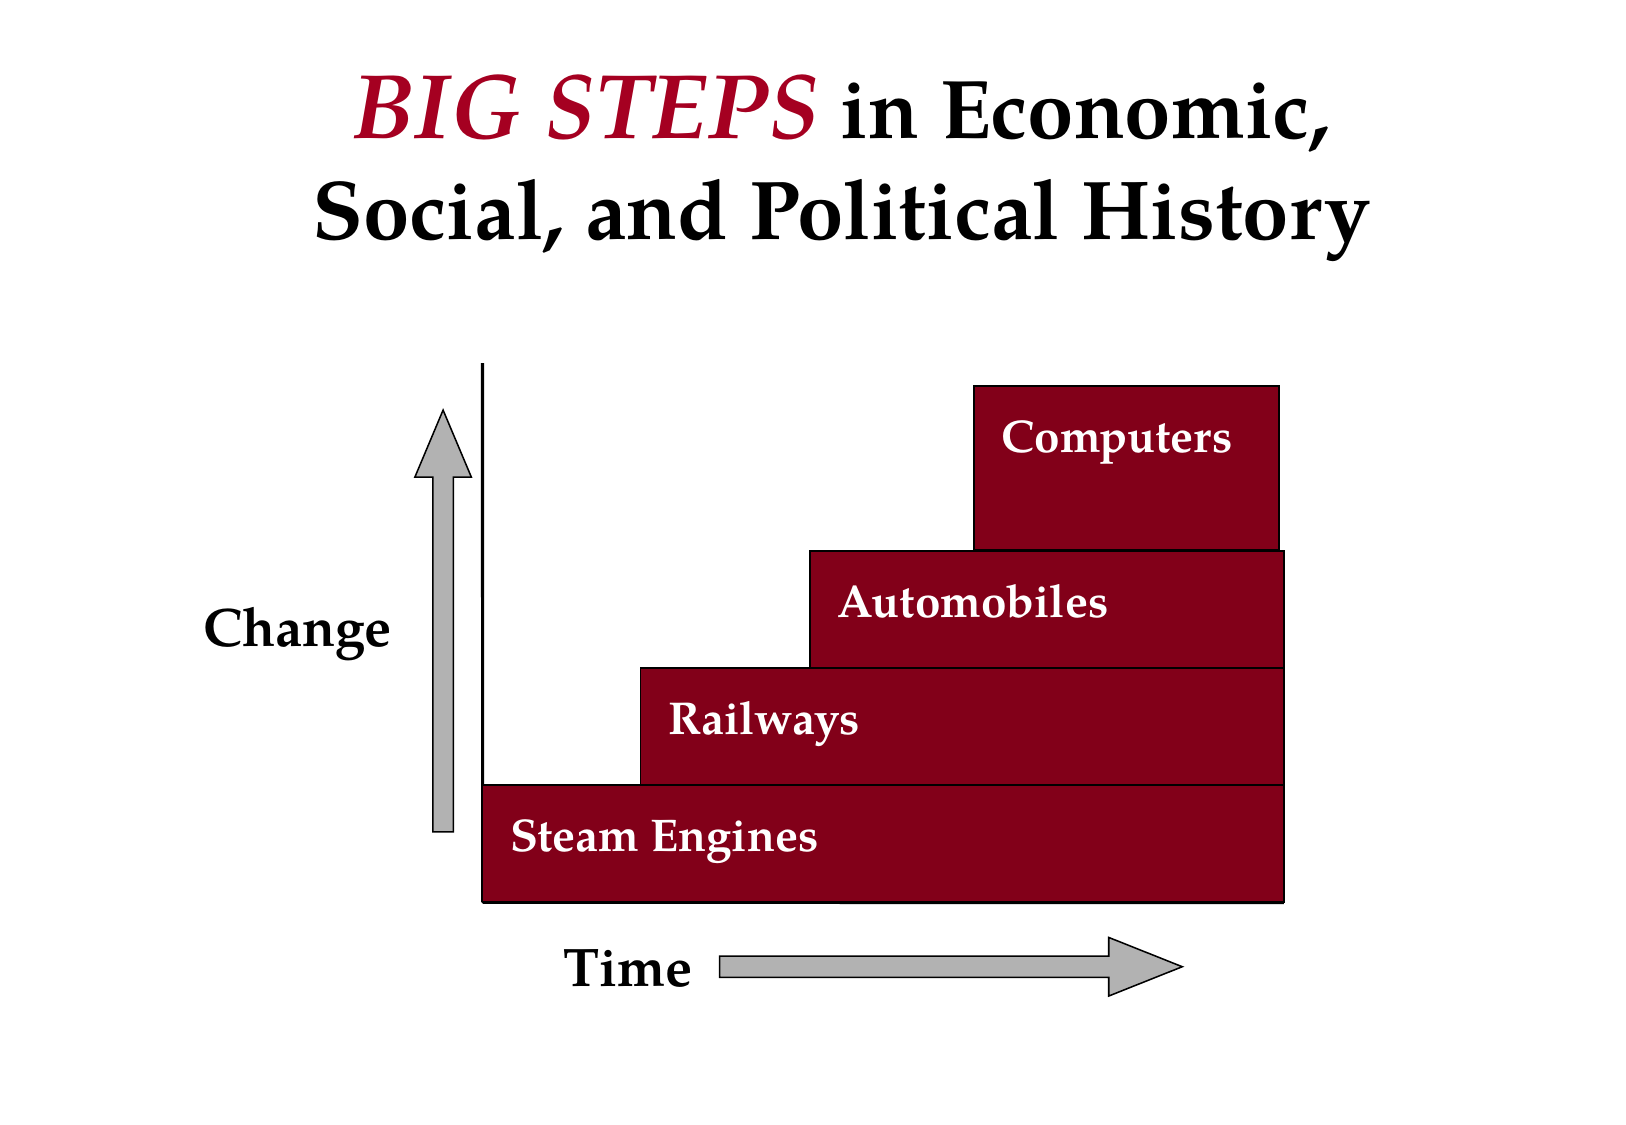

BIG STEPS in Economic, Social, and Political History

Computers

Automobiles

Change
Railways

Steam Engines

Time

23